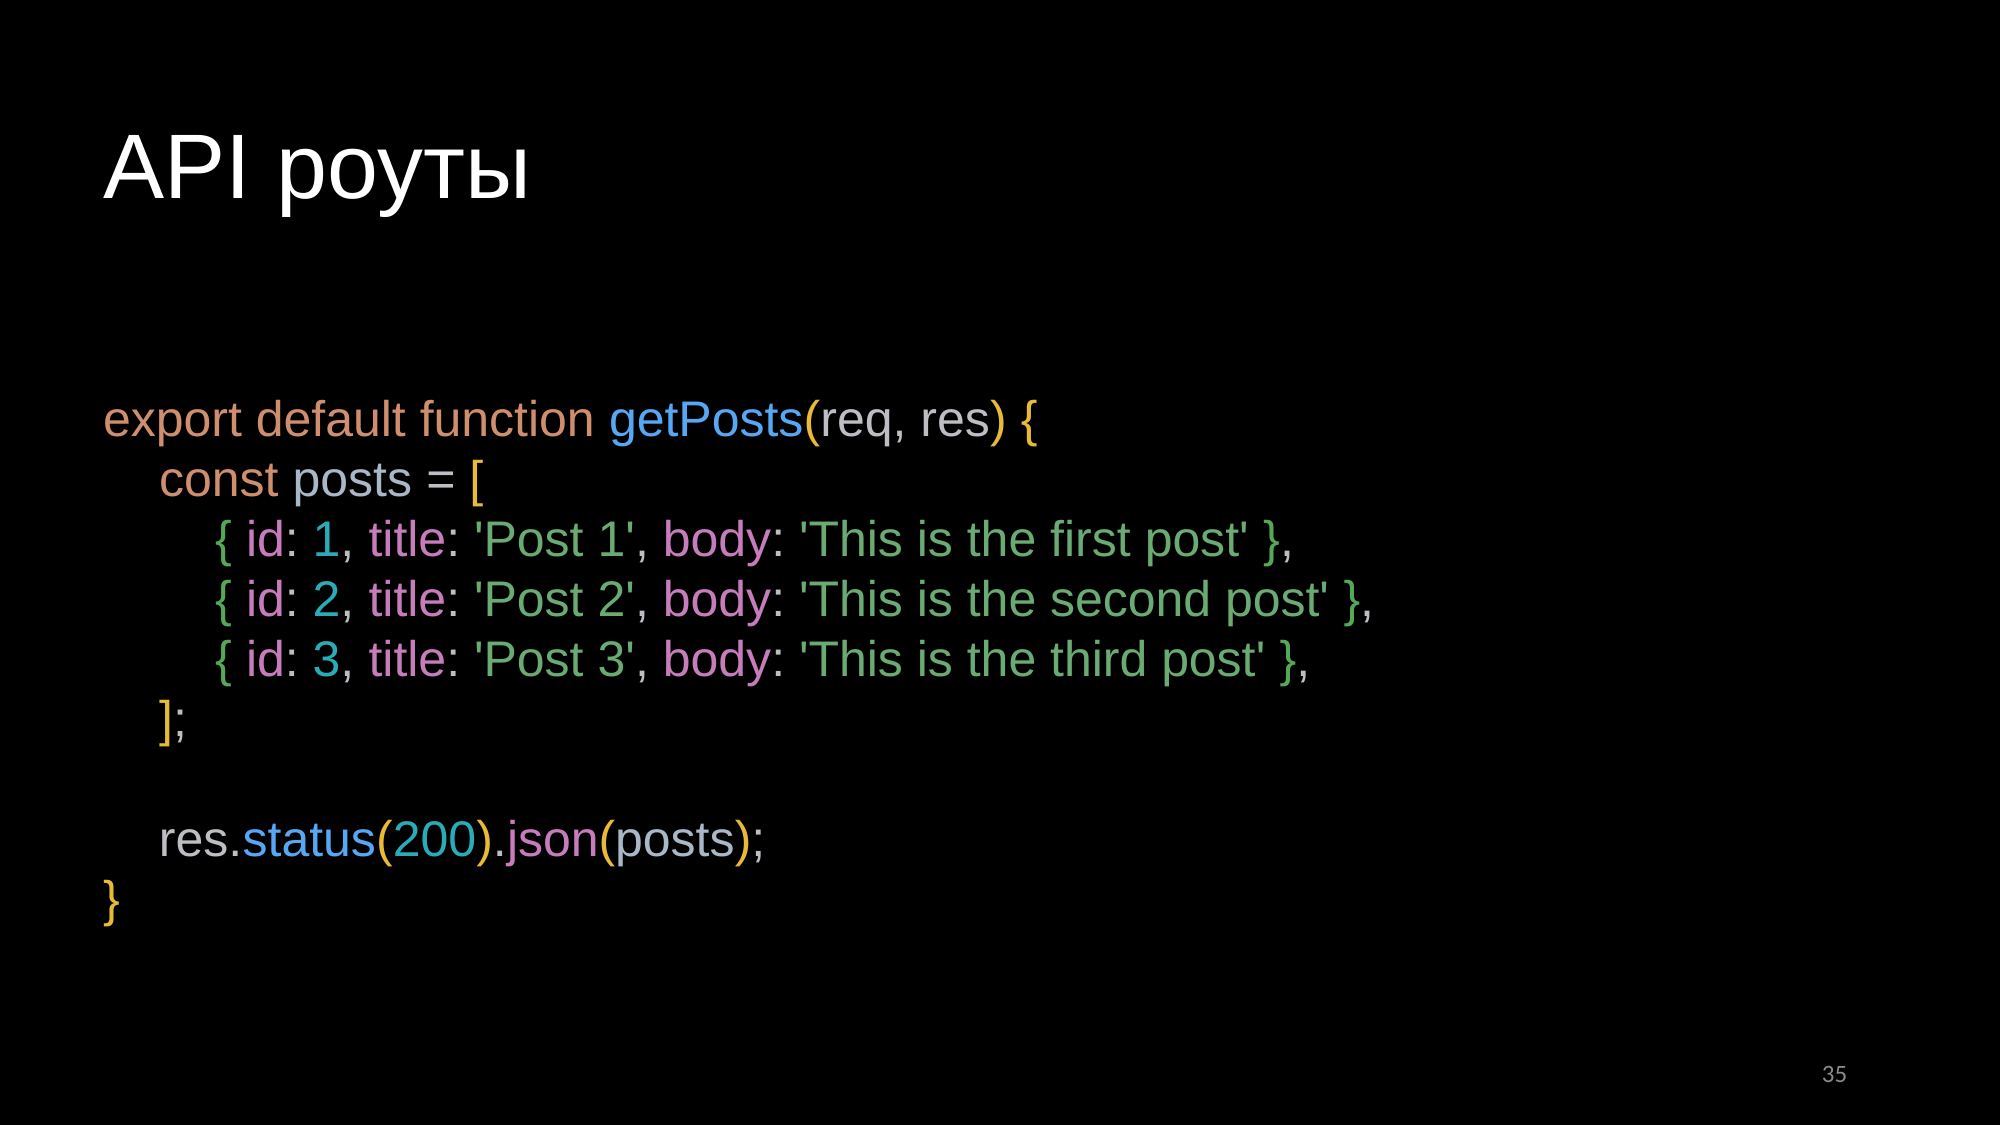

API роуты
export default function getPosts(req, res) {
    const posts = [
        { id: 1, title: 'Post 1', body: 'This is the first post' },
        { id: 2, title: 'Post 2', body: 'This is the second post' },
        { id: 3, title: 'Post 3', body: 'This is the third post' },
    ];
    res.status(200).json(posts);
}
35